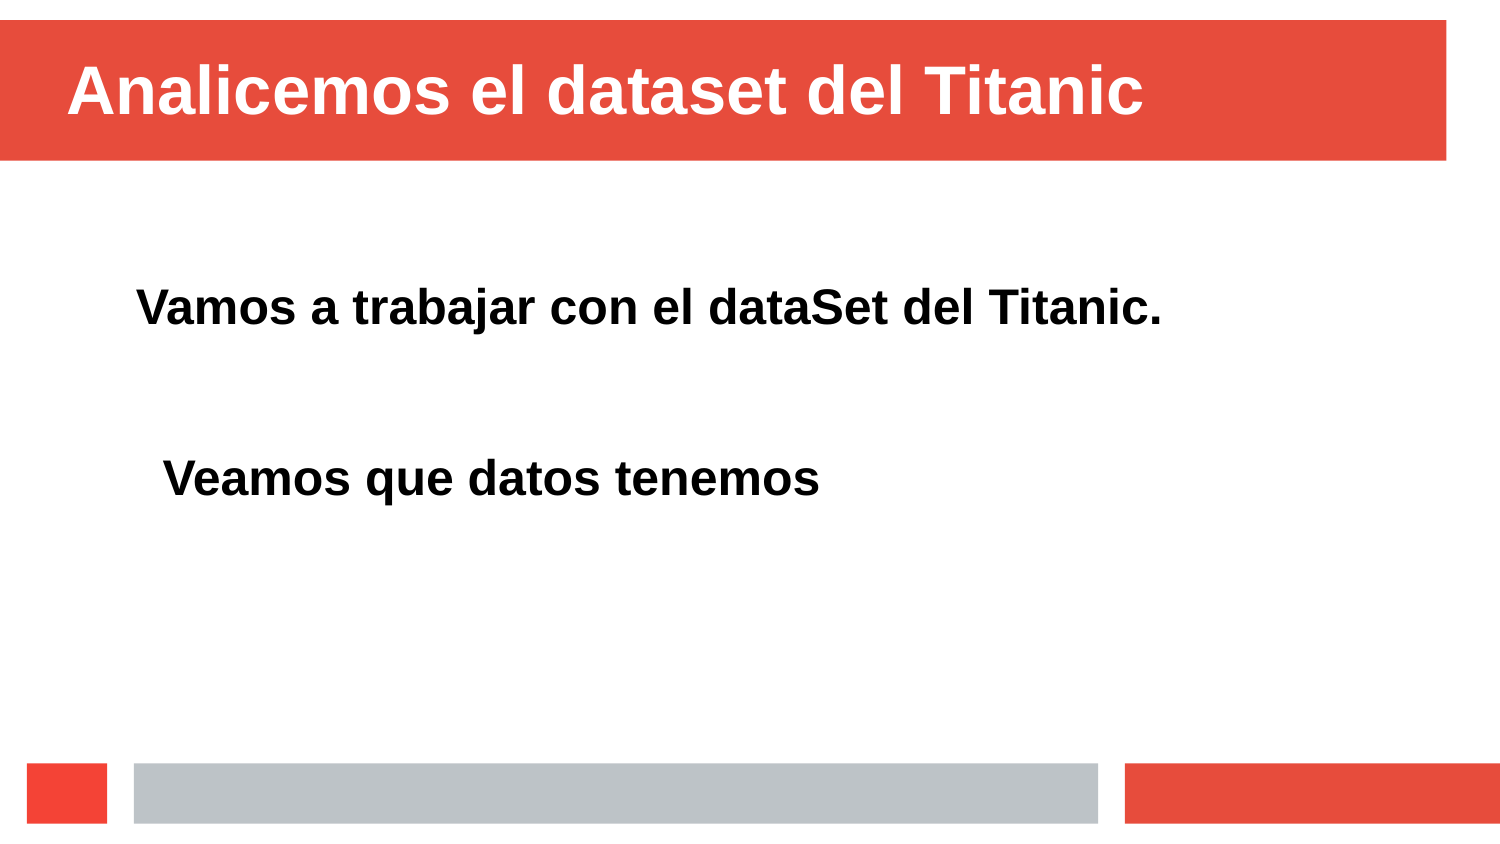

# Analicemos el dataset del Titanic
Vamos a trabajar con el dataSet del Titanic.
Veamos que datos tenemos